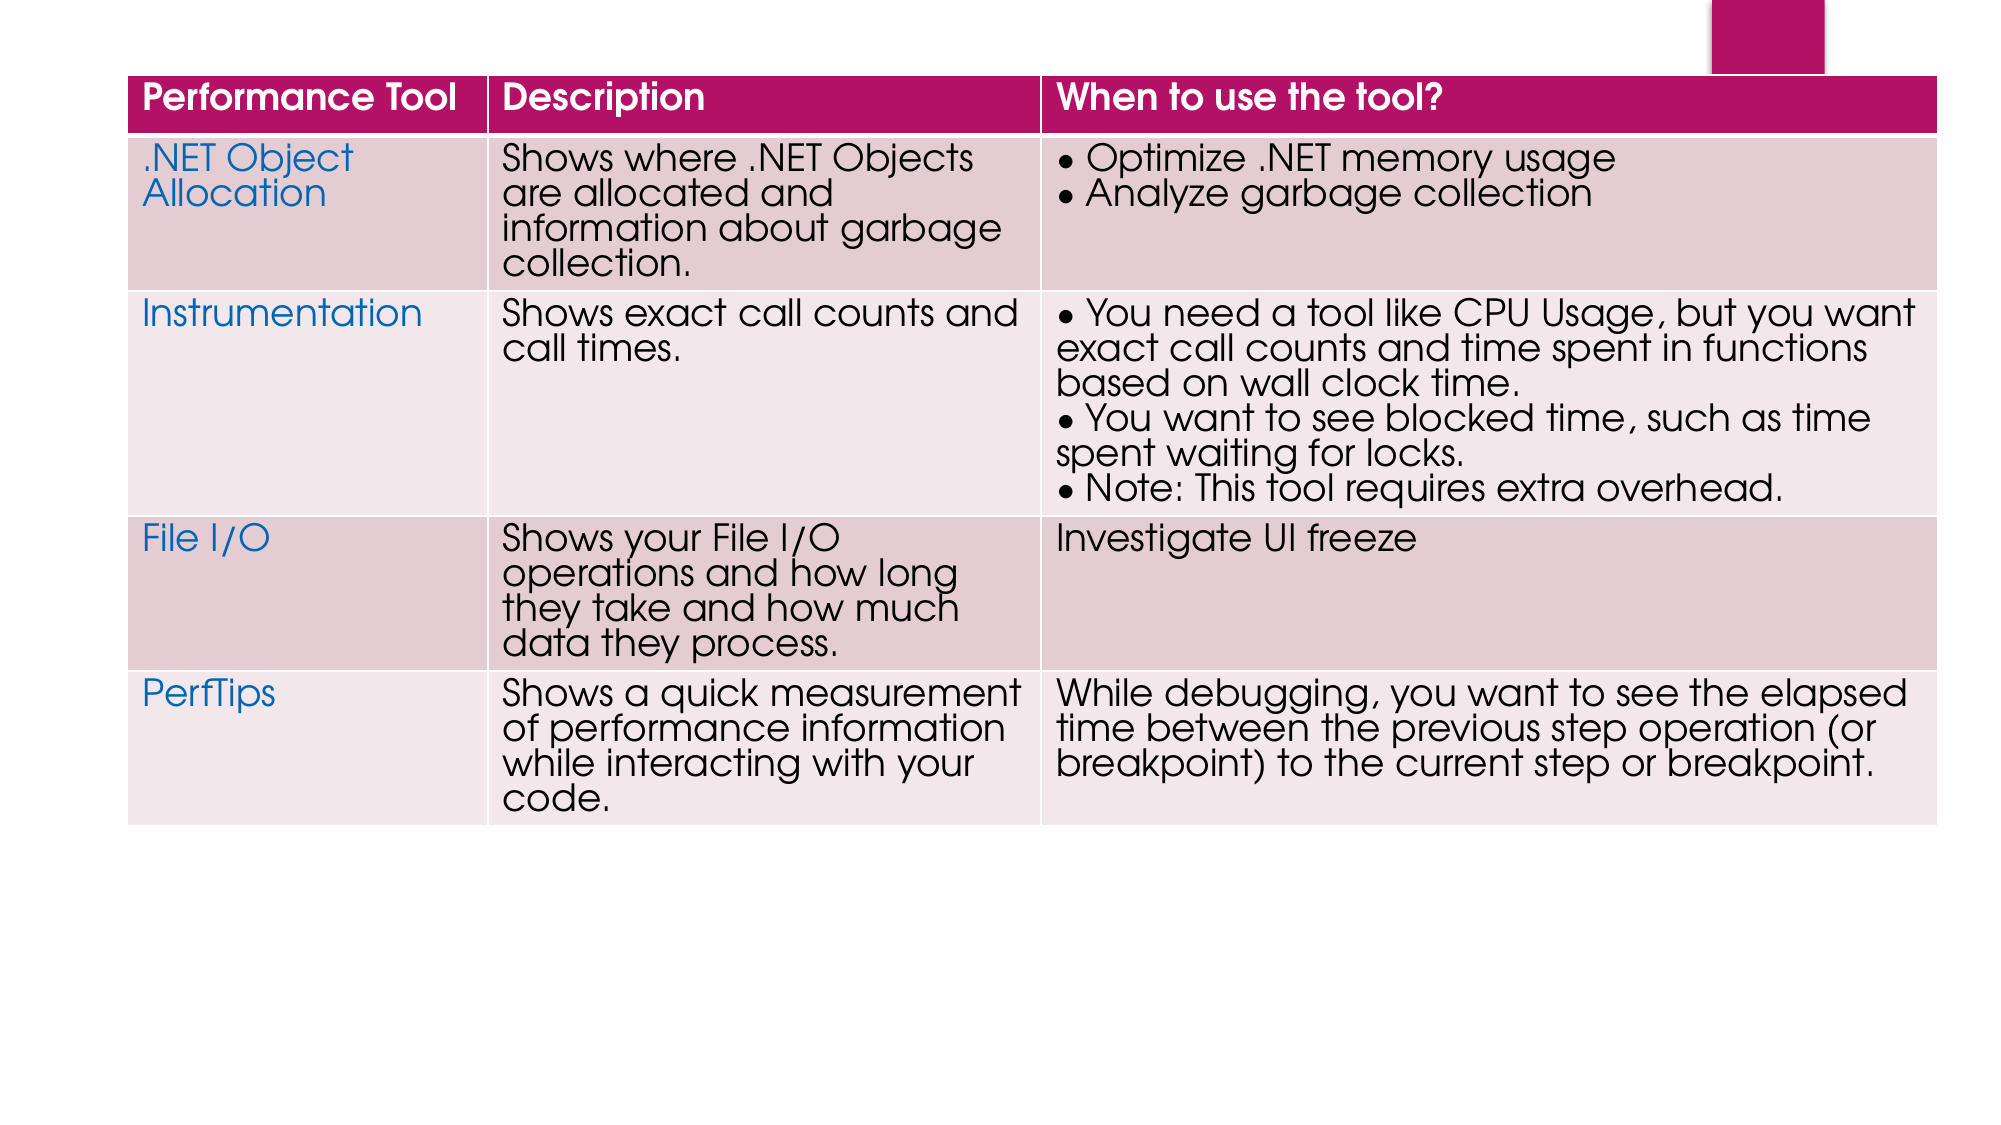

| Performance Tool | Description | When to use the tool? |
| --- | --- | --- |
| .NET Object Allocation | Shows where .NET Objects are allocated and information about garbage collection. | • Optimize .NET memory usage • Analyze garbage collection |
| Instrumentation | Shows exact call counts and call times. | • You need a tool like CPU Usage, but you want exact call counts and time spent in functions based on wall clock time. • You want to see blocked time, such as time spent waiting for locks. • Note: This tool requires extra overhead. |
| File I/O | Shows your File I/O operations and how long they take and how much data they process. | Investigate UI freeze |
| PerfTips | Shows a quick measurement of performance information while interacting with your code. | While debugging, you want to see the elapsed time between the previous step operation (or breakpoint) to the current step or breakpoint. |